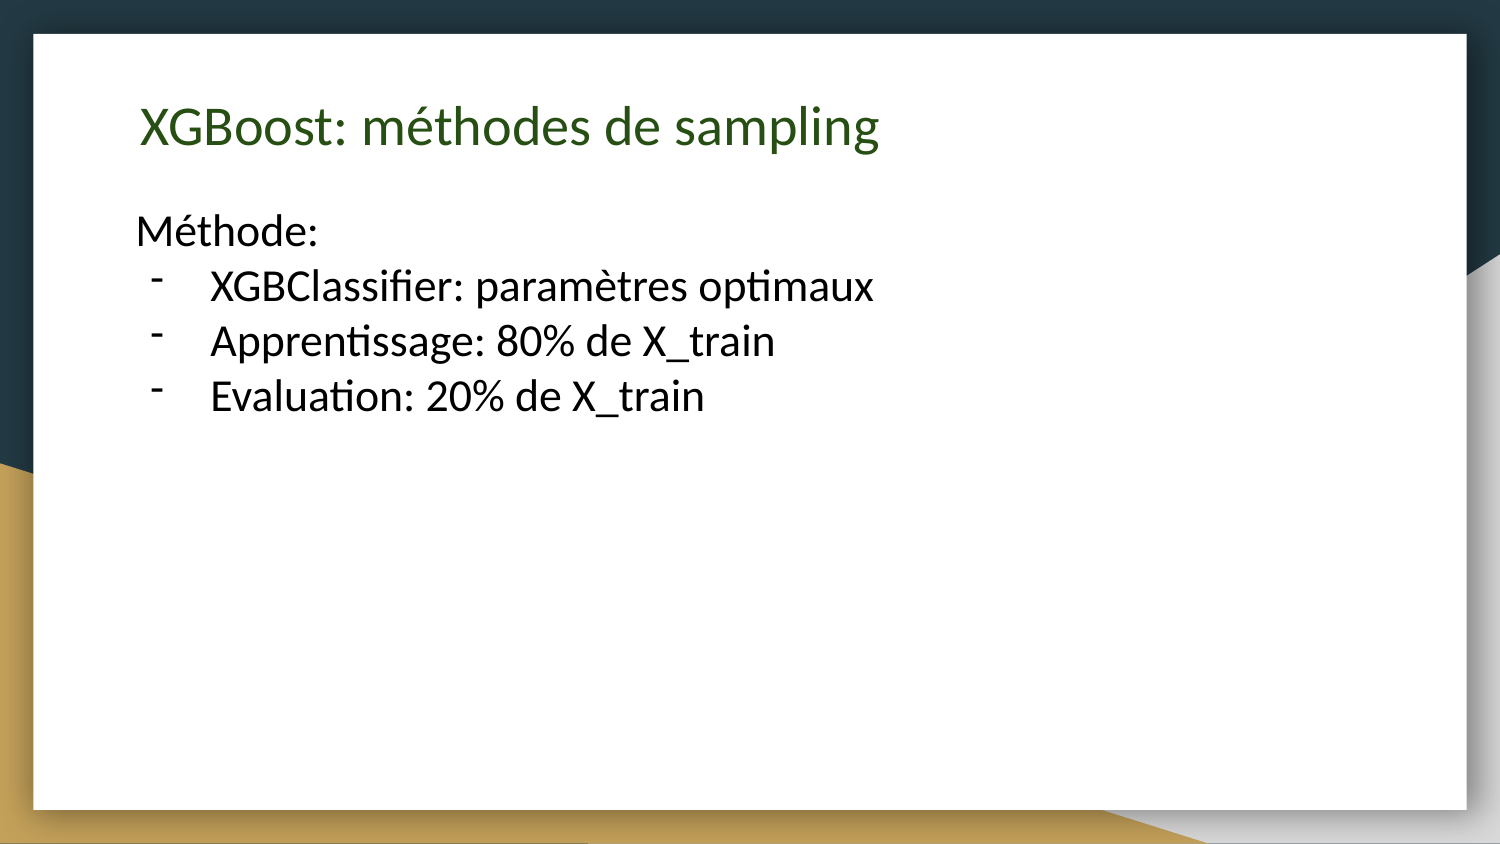

XGBoost: méthodes de sampling
Méthode:
XGBClassifier: paramètres optimaux
Apprentissage: 80% de X_train
Evaluation: 20% de X_train